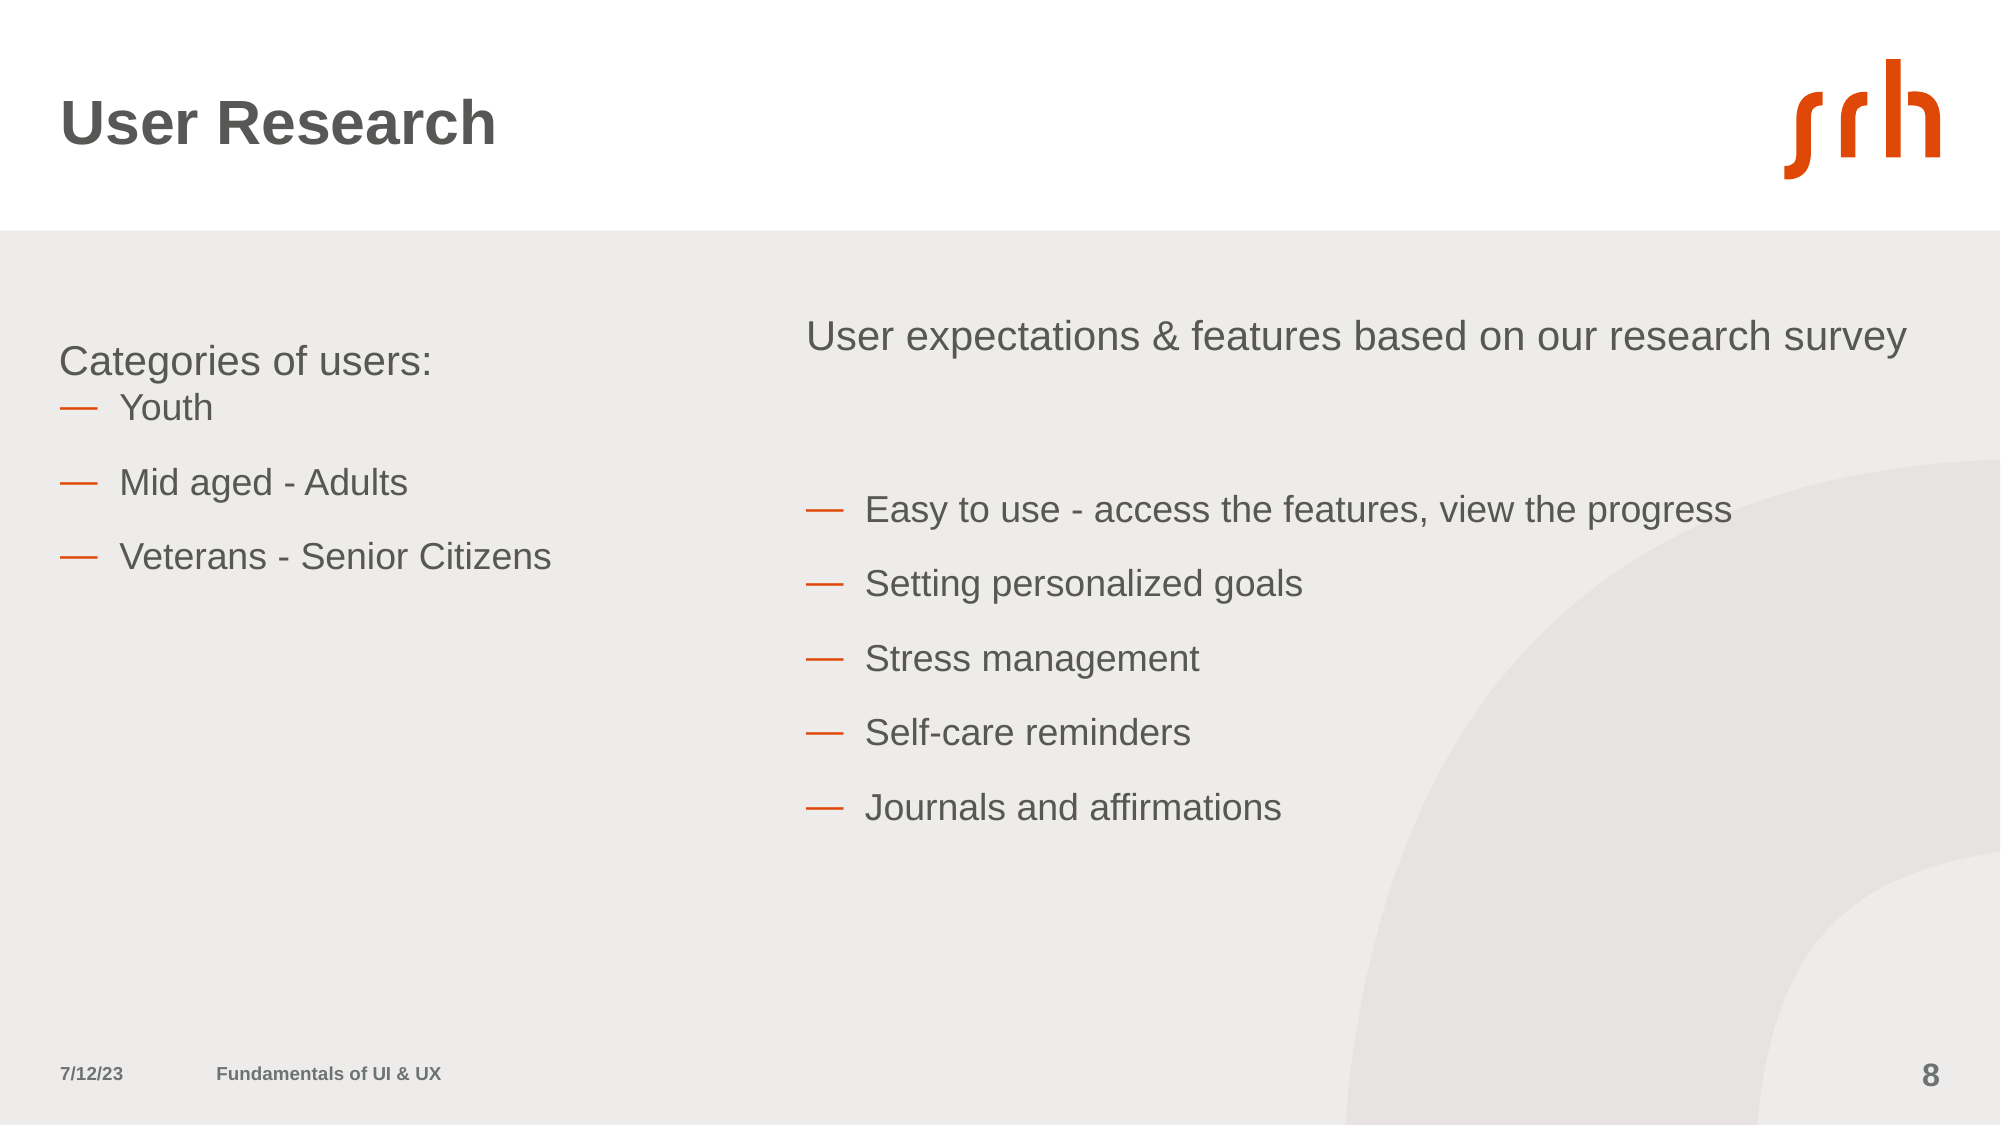

User Research
Categories of users:

User expectations & features based on our research survey

Youth
Mid aged - Adults
Veterans - Senior Citizens
Easy to use - access the features, view the progress
Setting personalized goals
Stress management
Self-care reminders
Journals and affirmations

7/12/23
Fundamentals of UI & UX
8